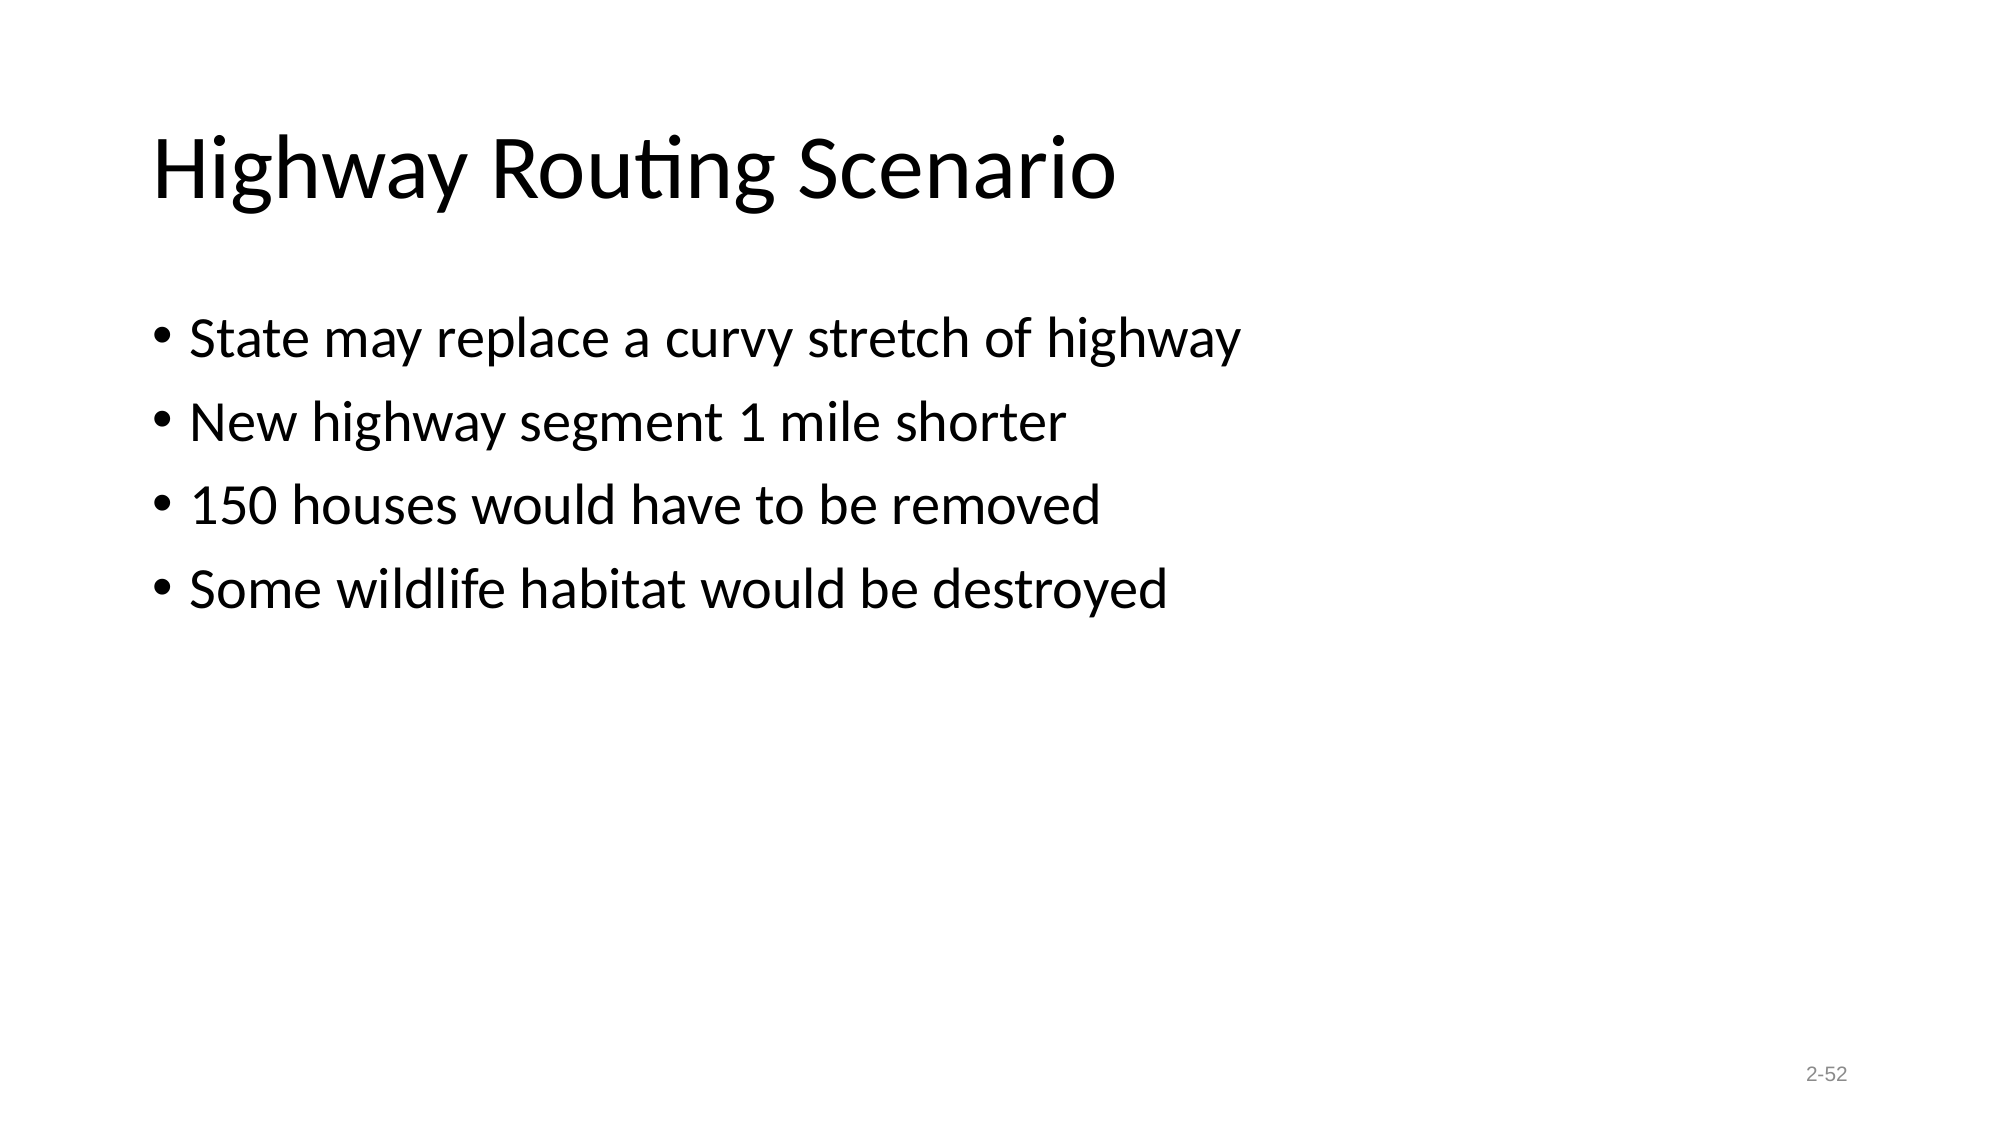

# Highway Routing Scenario
State may replace a curvy stretch of highway
New highway segment 1 mile shorter
150 houses would have to be removed
Some wildlife habitat would be destroyed
2-52